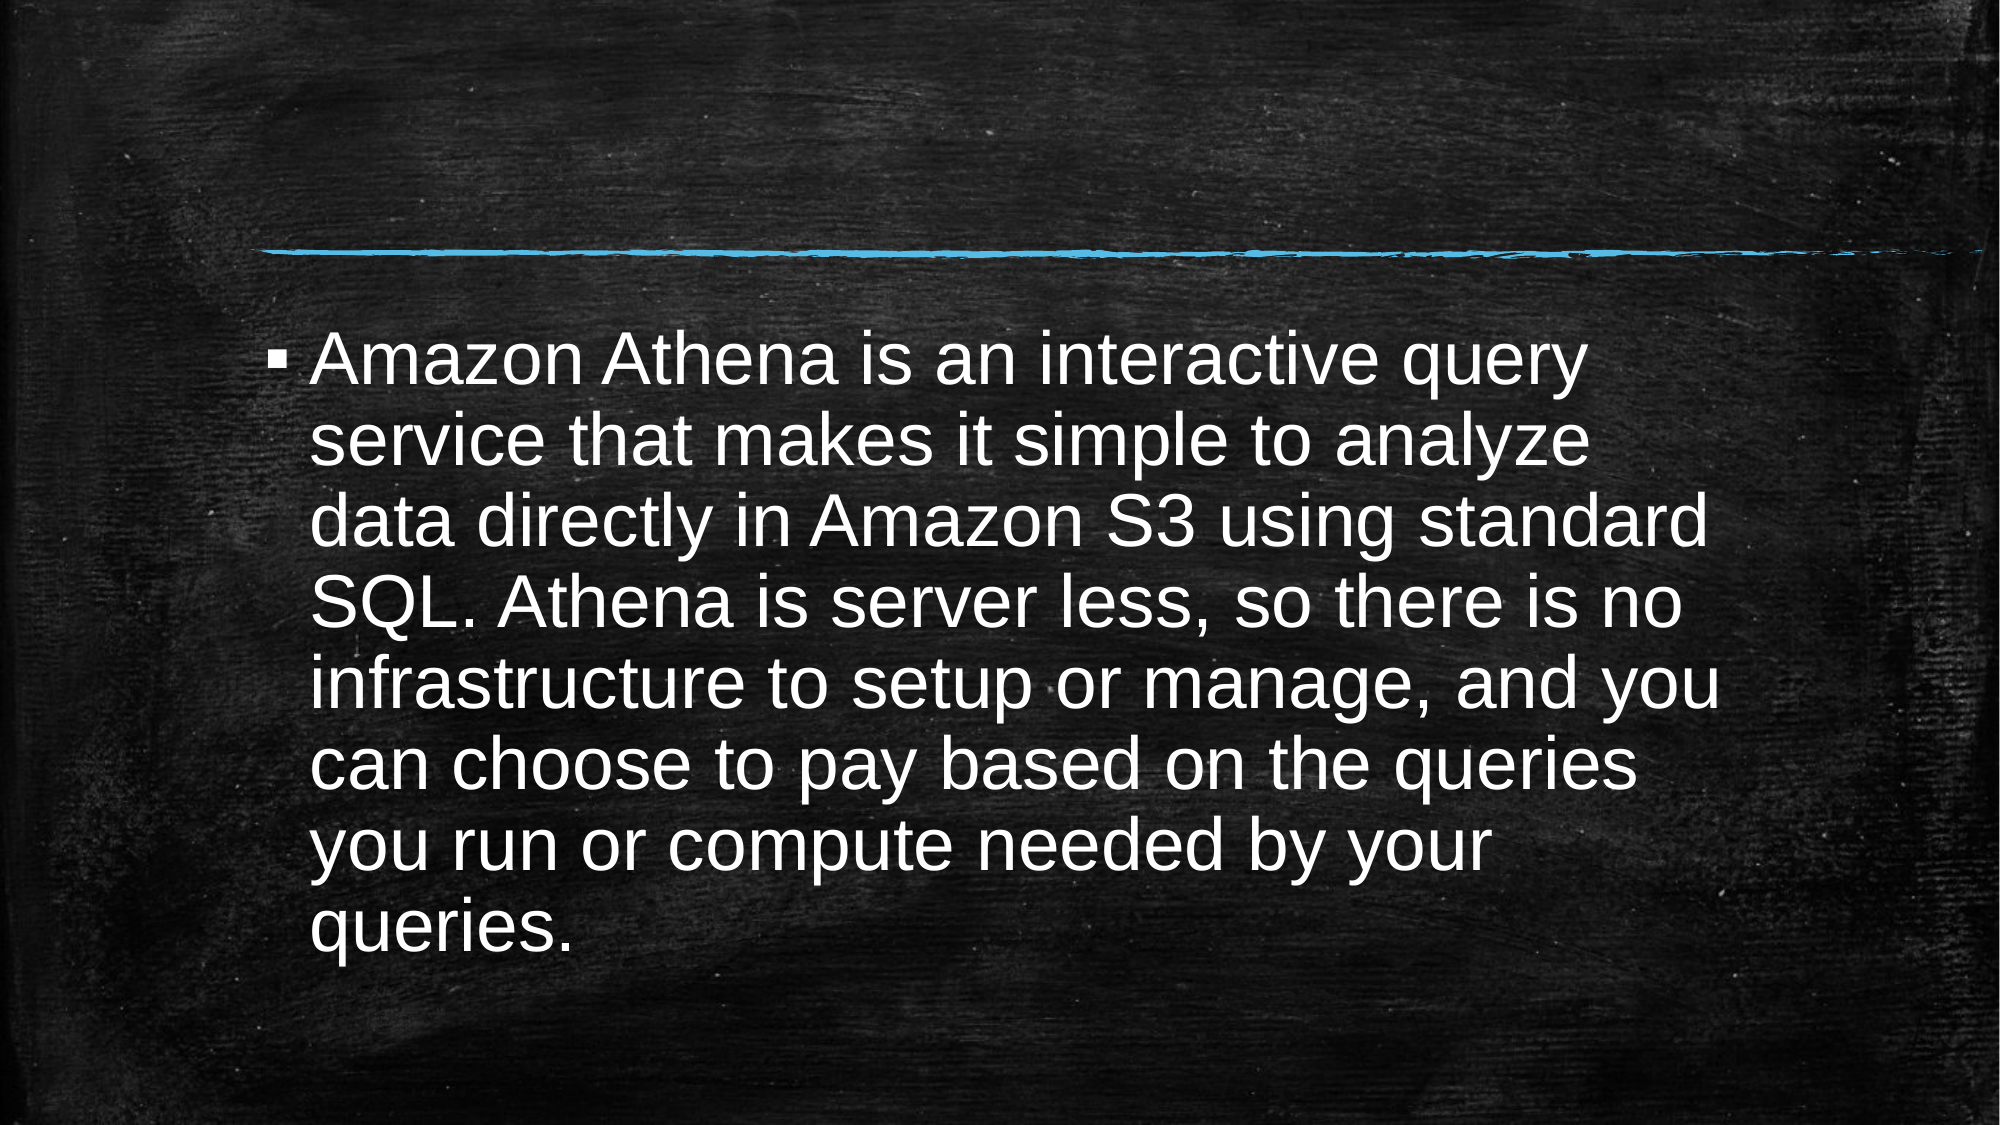

Amazon Athena is an interactive query service that makes it simple to analyze data directly in Amazon S3 using standard SQL. Athena is server less, so there is no infrastructure to setup or manage, and you can choose to pay based on the queries you run or compute needed by your queries.